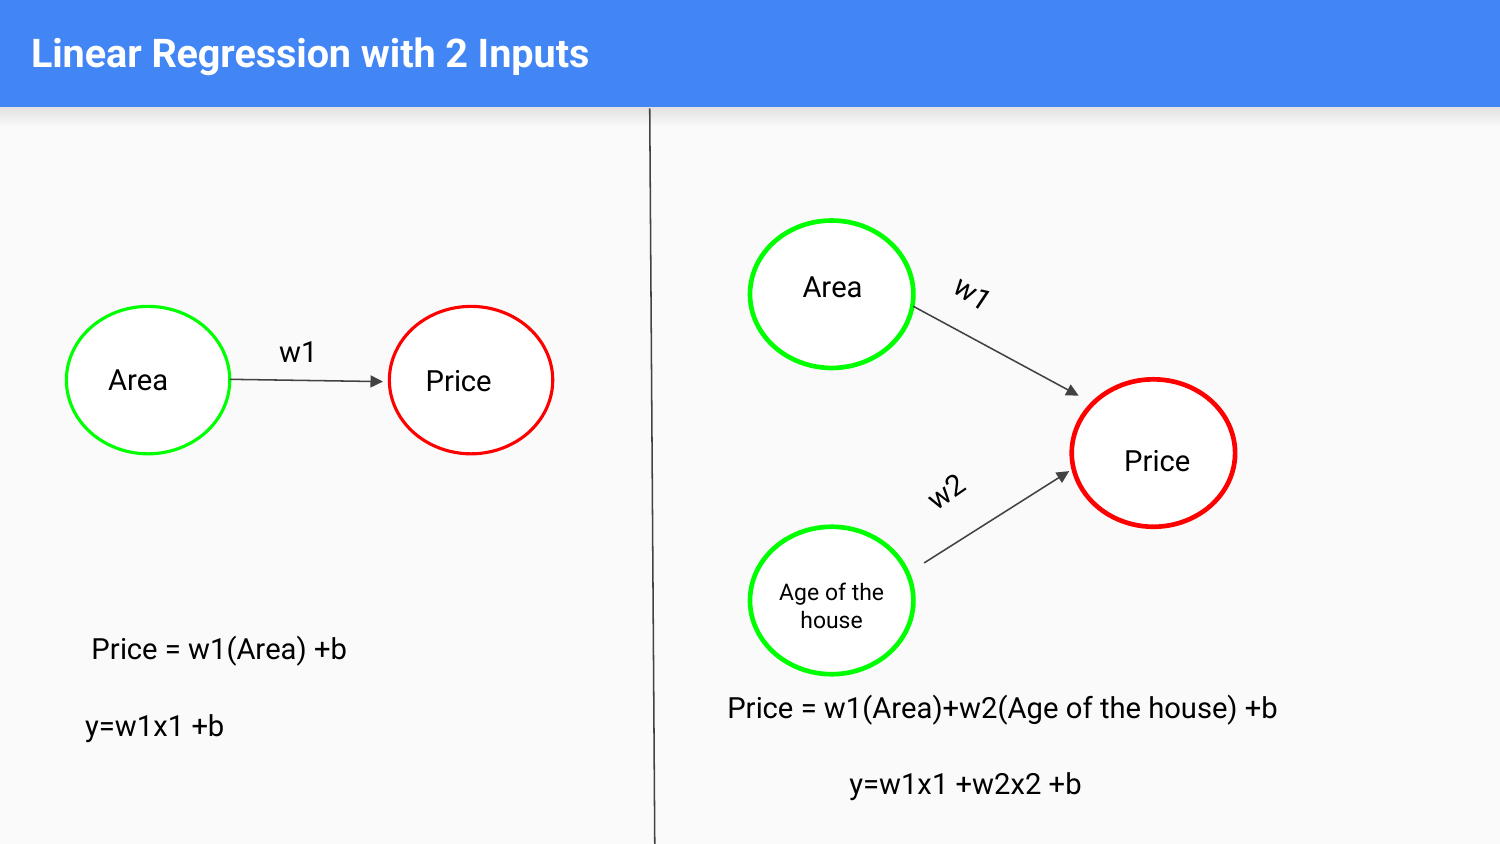

# Linear Regression with 2 Inputs

Area
w2

w1
Area
Price

Price
w1

Age of the house
Price = w1(Area) +b
Price = w1(Area)+w2(Age of the house) +b
y=w1x1 +b
y=w1x1 +w2x2 +b